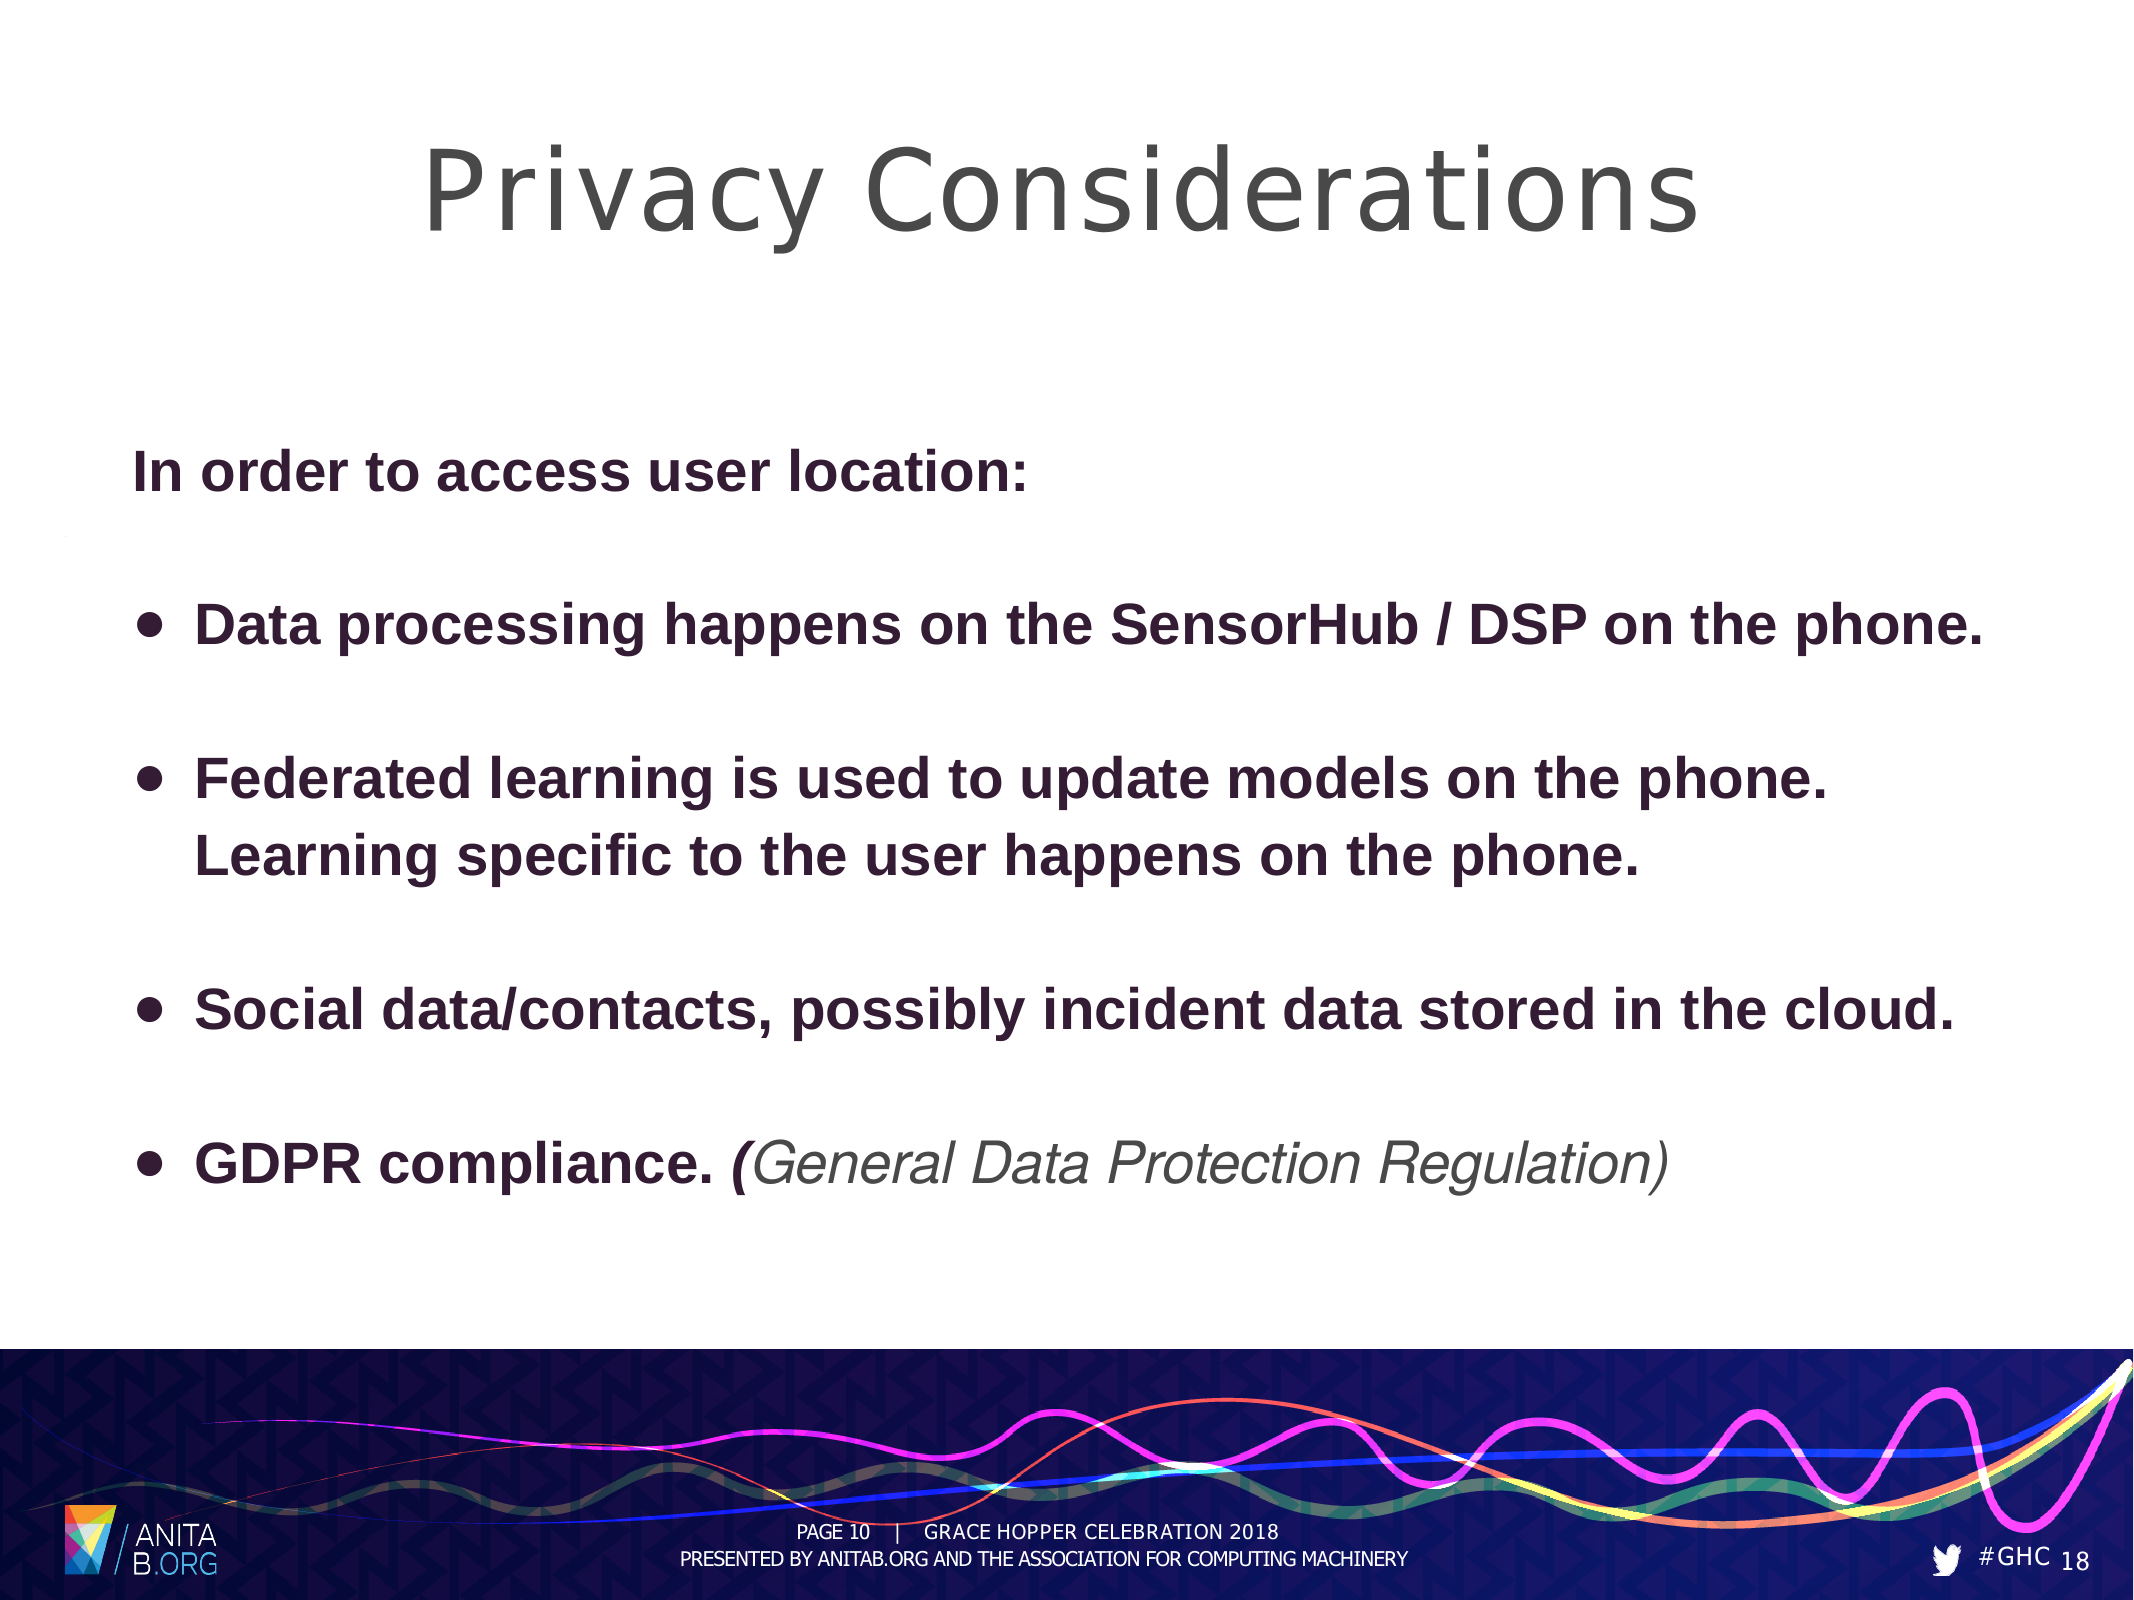

Privacy Considerations
In order to access user location:

Data processing happens on the SensorHub / DSP on the phone.

Federated learning is used to update models on the phone. Learning specific to the user happens on the phone.

Social data/contacts, possibly incident data stored in the cloud.

GDPR compliance. (General Data Protection Regulation)

10
10